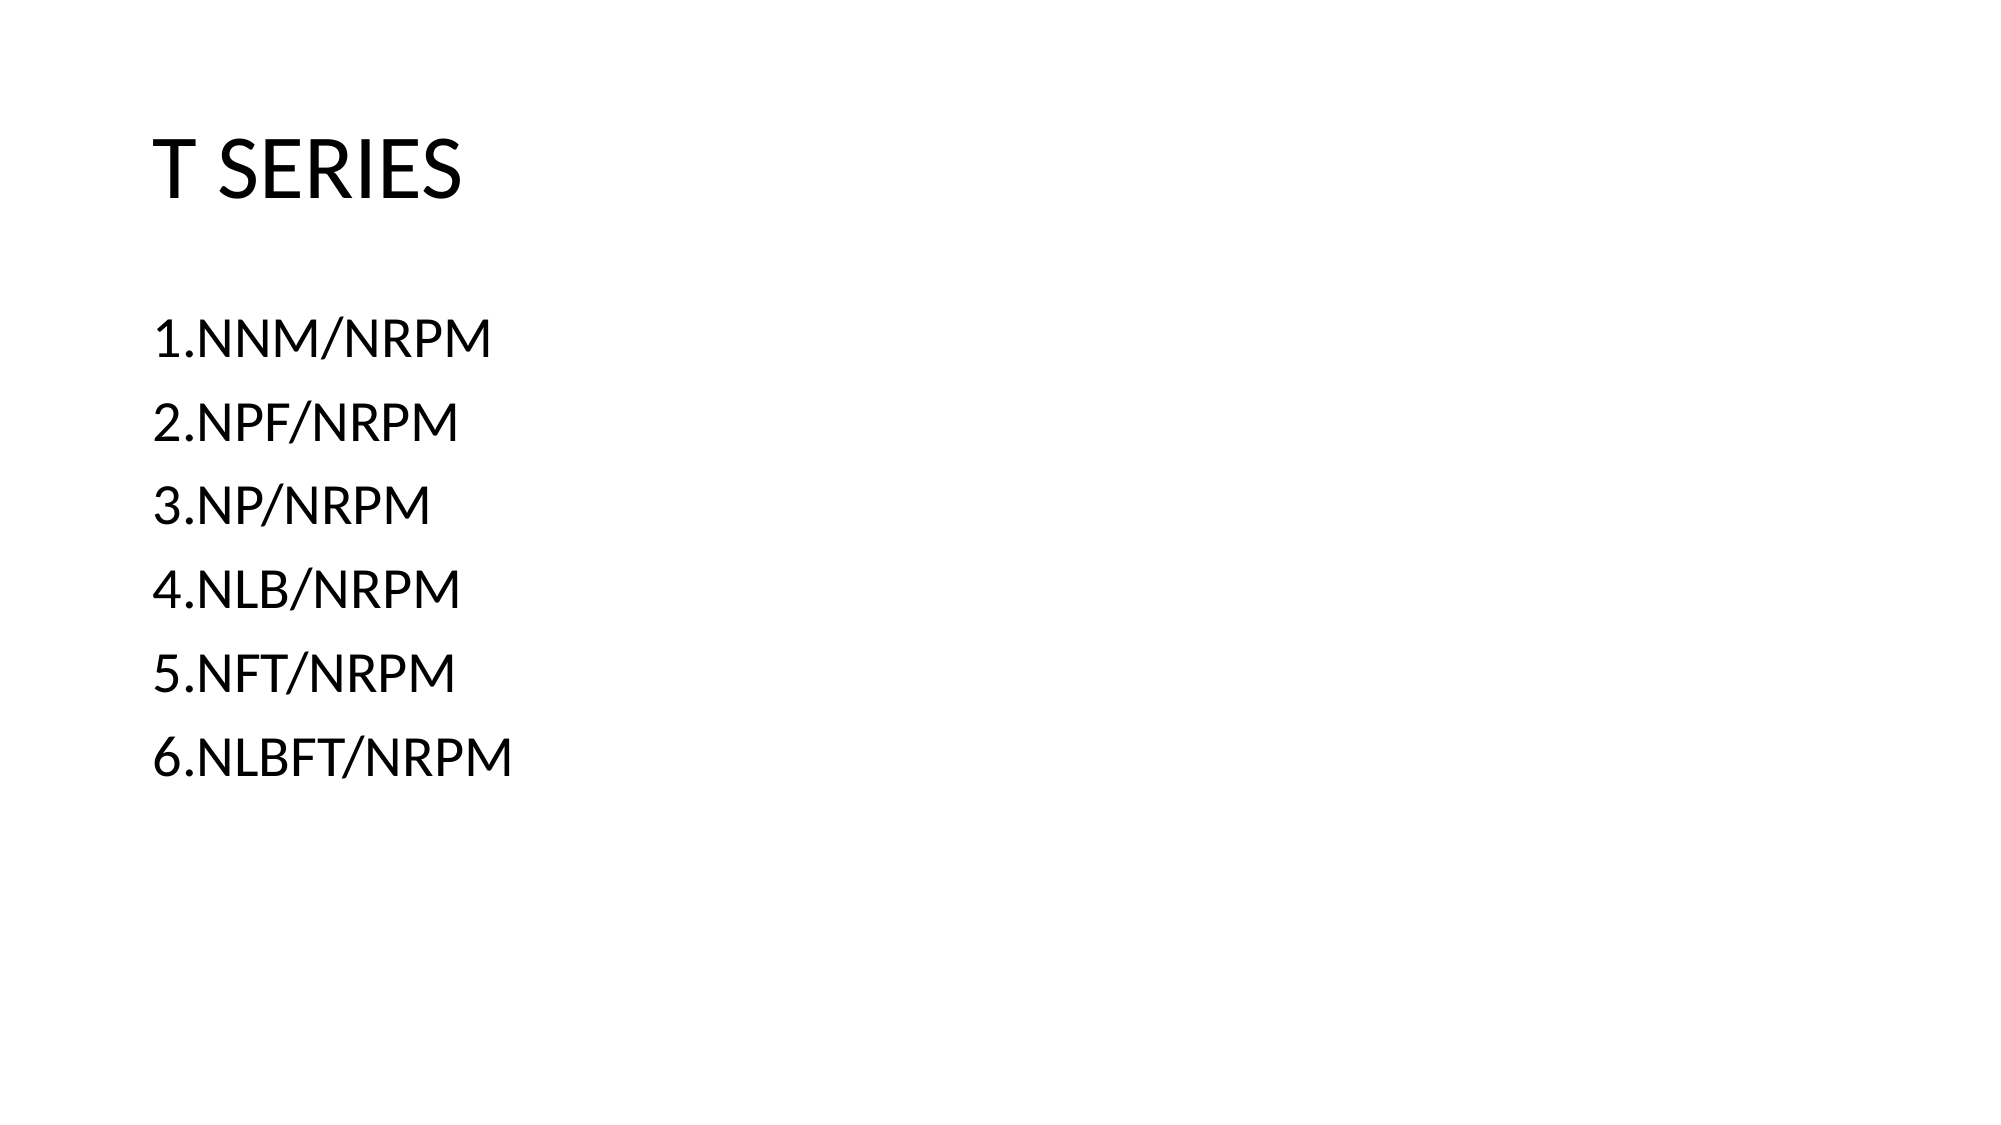

# T SERIES
NNM/NRPM
NPF/NRPM
NP/NRPM
NLB/NRPM
NFT/NRPM
NLBFT/NRPM